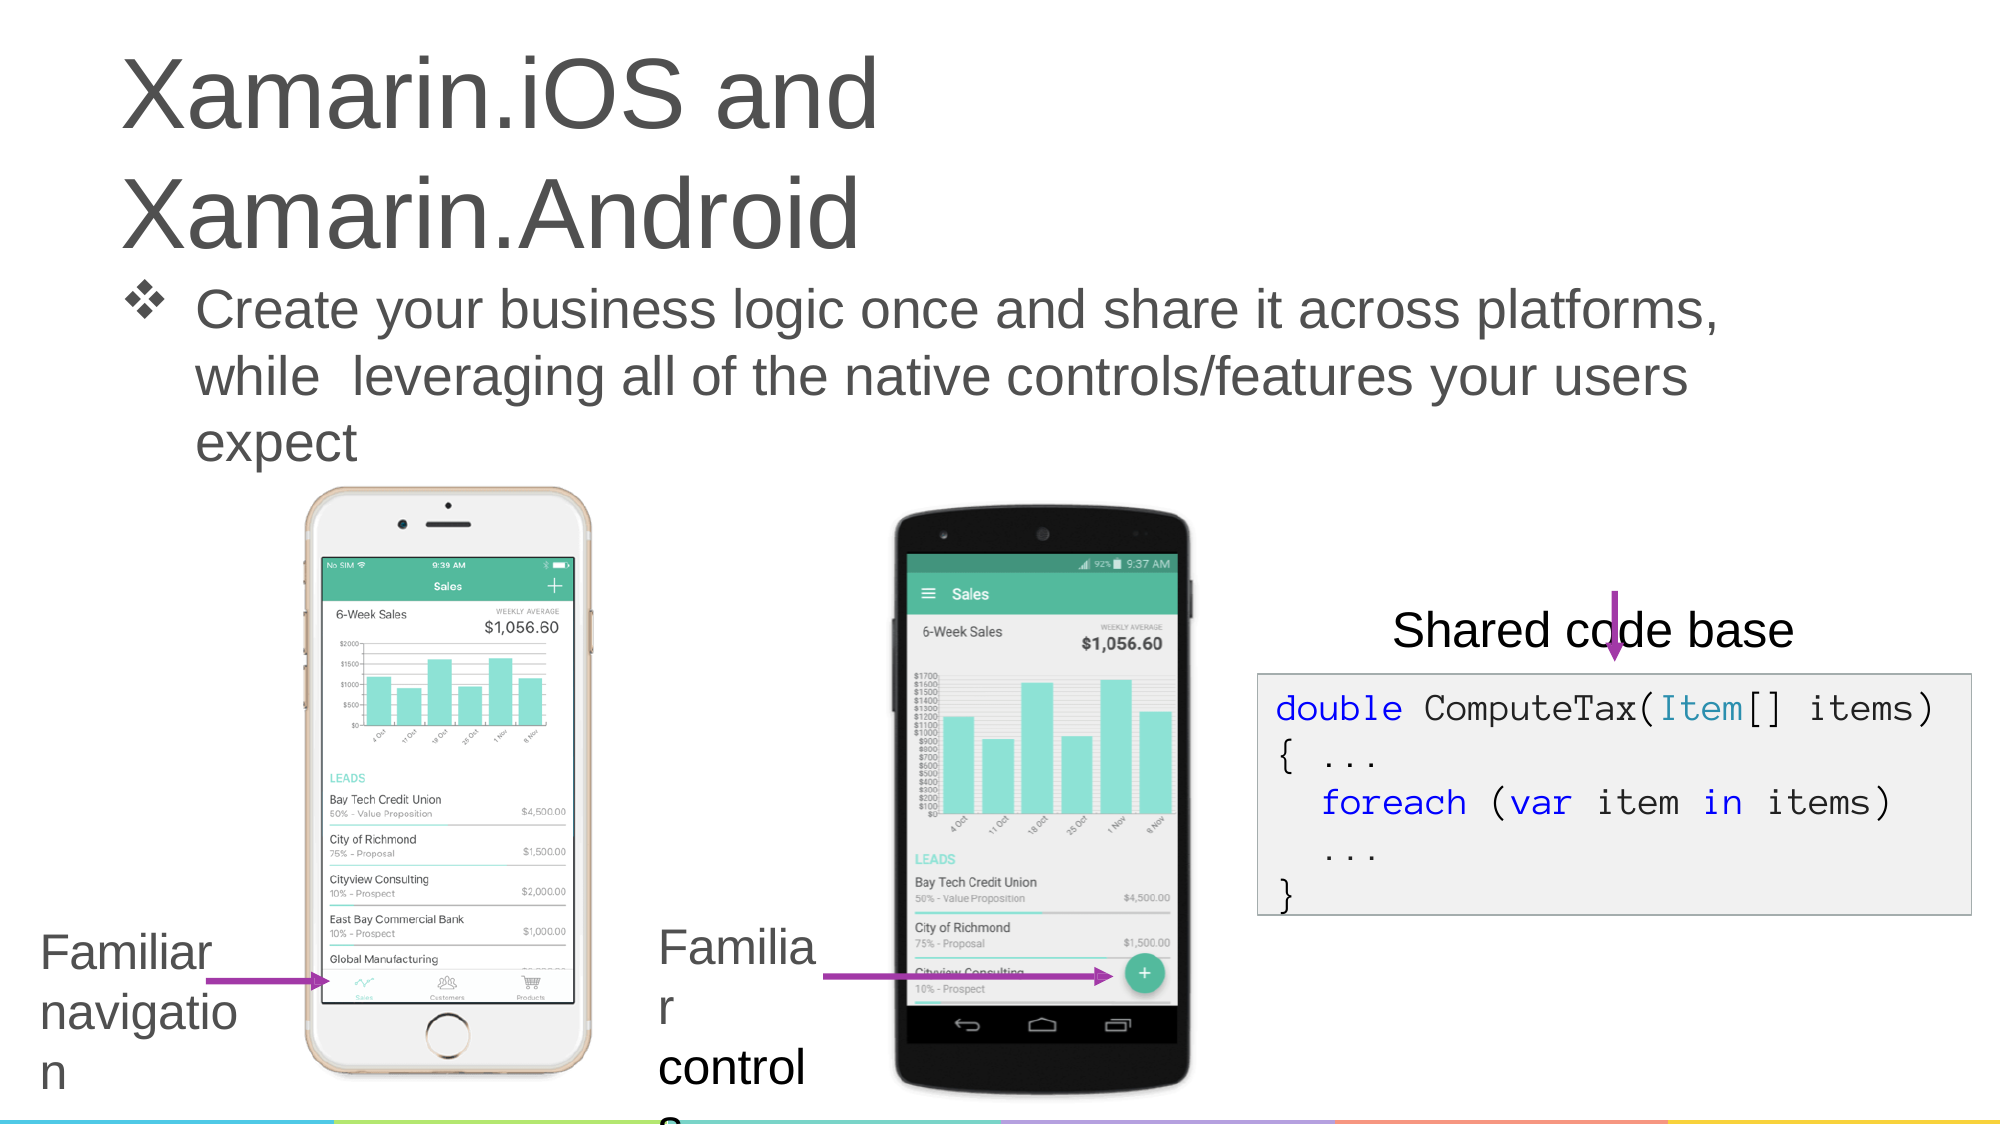

# Xamarin.iOS and Xamarin.Android
Create your business logic once and share it across platforms, while  leveraging all of the native controls/features your users expect

Shared code base

double ComputeTax(Item[] items)
{ ...
foreach (var item in items)
...
}
Familiar
controls
Familiar
navigation